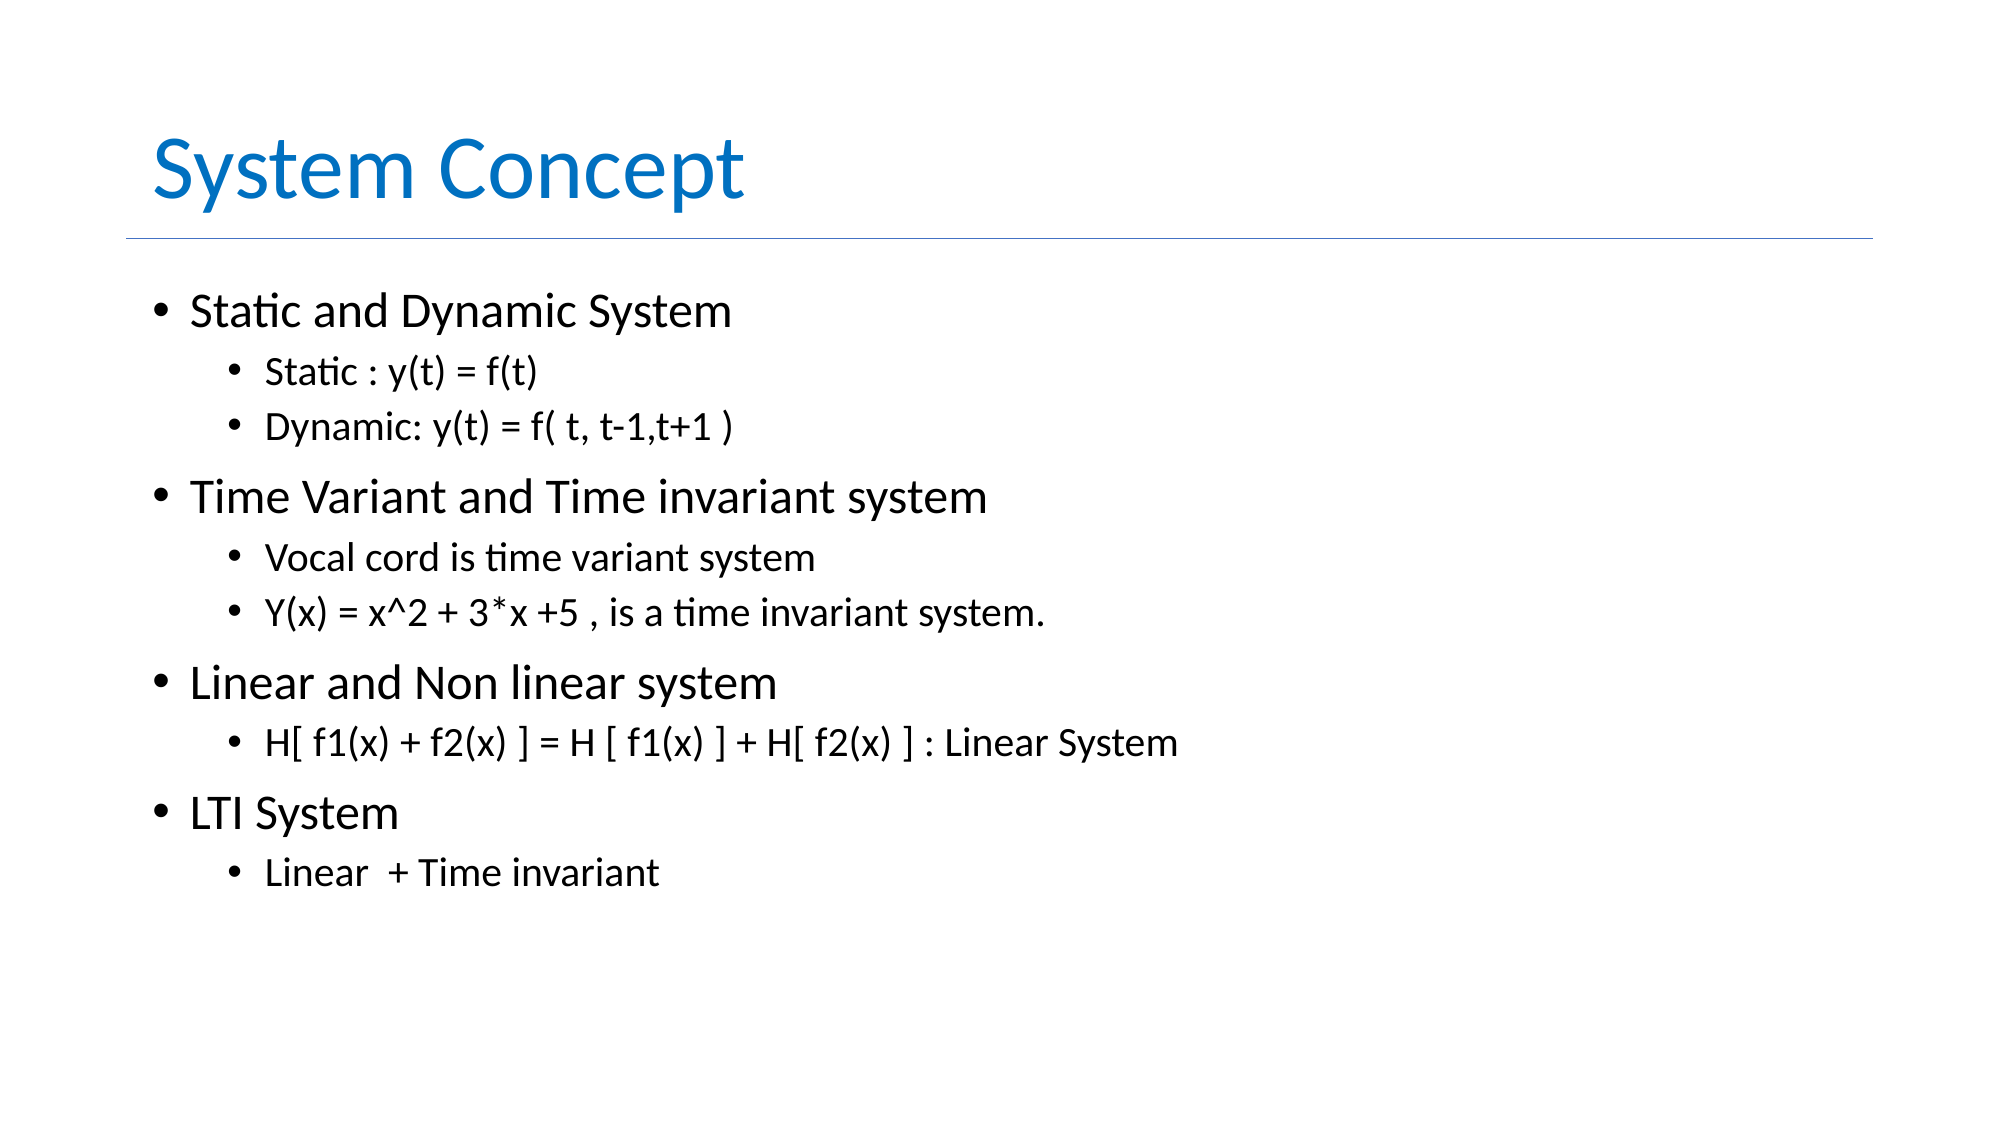

# System Concept
Static and Dynamic System
Static : y(t) = f(t)
Dynamic: y(t) = f( t, t-1,t+1 )
Time Variant and Time invariant system
Vocal cord is time variant system
Y(x) = x^2 + 3*x +5 , is a time invariant system.
Linear and Non linear system
H[ f1(x) + f2(x) ] = H [ f1(x) ] + H[ f2(x) ] : Linear System
LTI System
Linear  + Time invariant